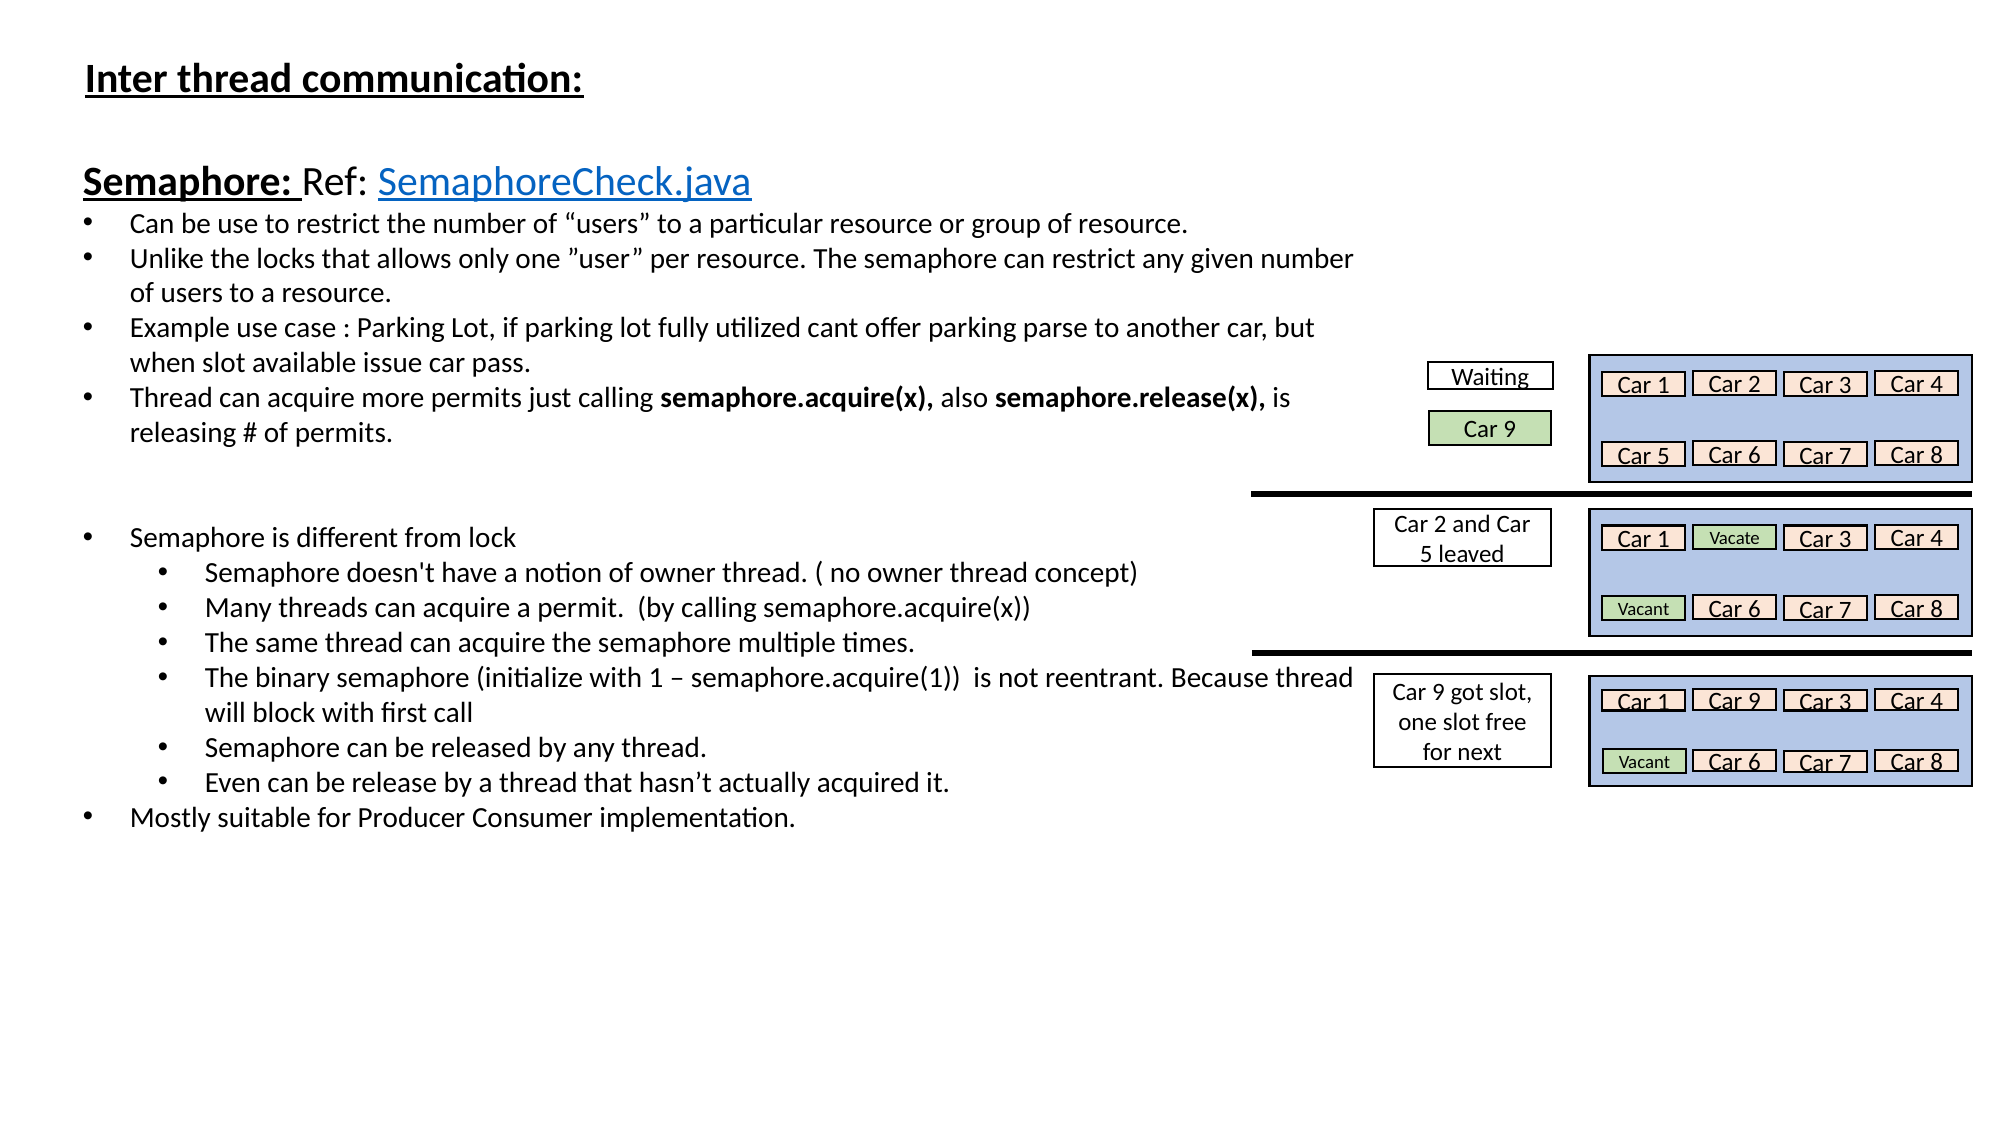

Inter thread communication:
Semaphore: Ref: SemaphoreCheck.java
Can be use to restrict the number of “users” to a particular resource or group of resource.
Unlike the locks that allows only one ”user” per resource. The semaphore can restrict any given number of users to a resource.
Example use case : Parking Lot, if parking lot fully utilized cant offer parking parse to another car, but when slot available issue car pass.
Thread can acquire more permits just calling semaphore.acquire(x), also semaphore.release(x), is releasing # of permits.

Semaphore is different from lock
Semaphore doesn't have a notion of owner thread. ( no owner thread concept)
Many threads can acquire a permit.  (by calling semaphore.acquire(x))
The same thread can acquire the semaphore multiple times.
The binary semaphore (initialize with 1 – semaphore.acquire(1))  is not reentrant. Because thread will block with first call
Semaphore can be released by any thread.
Even can be release by a thread that hasn’t actually acquired it.
Mostly suitable for Producer Consumer implementation.

Car 4
Car 2
Car 1
Car 3
Car 8
Car 6
Car 5
Car 7
Waiting
Car 9
Car 2 and Car 5 leaved

Car 4
Vacate
Car 1
Car 3
Car 8
Car 6
Vacant
Car 7
Car 9 got slot, one slot free for next

Car 4
Car 9
Car 1
Car 3
Car 8
Car 6
Car 7
Vacant